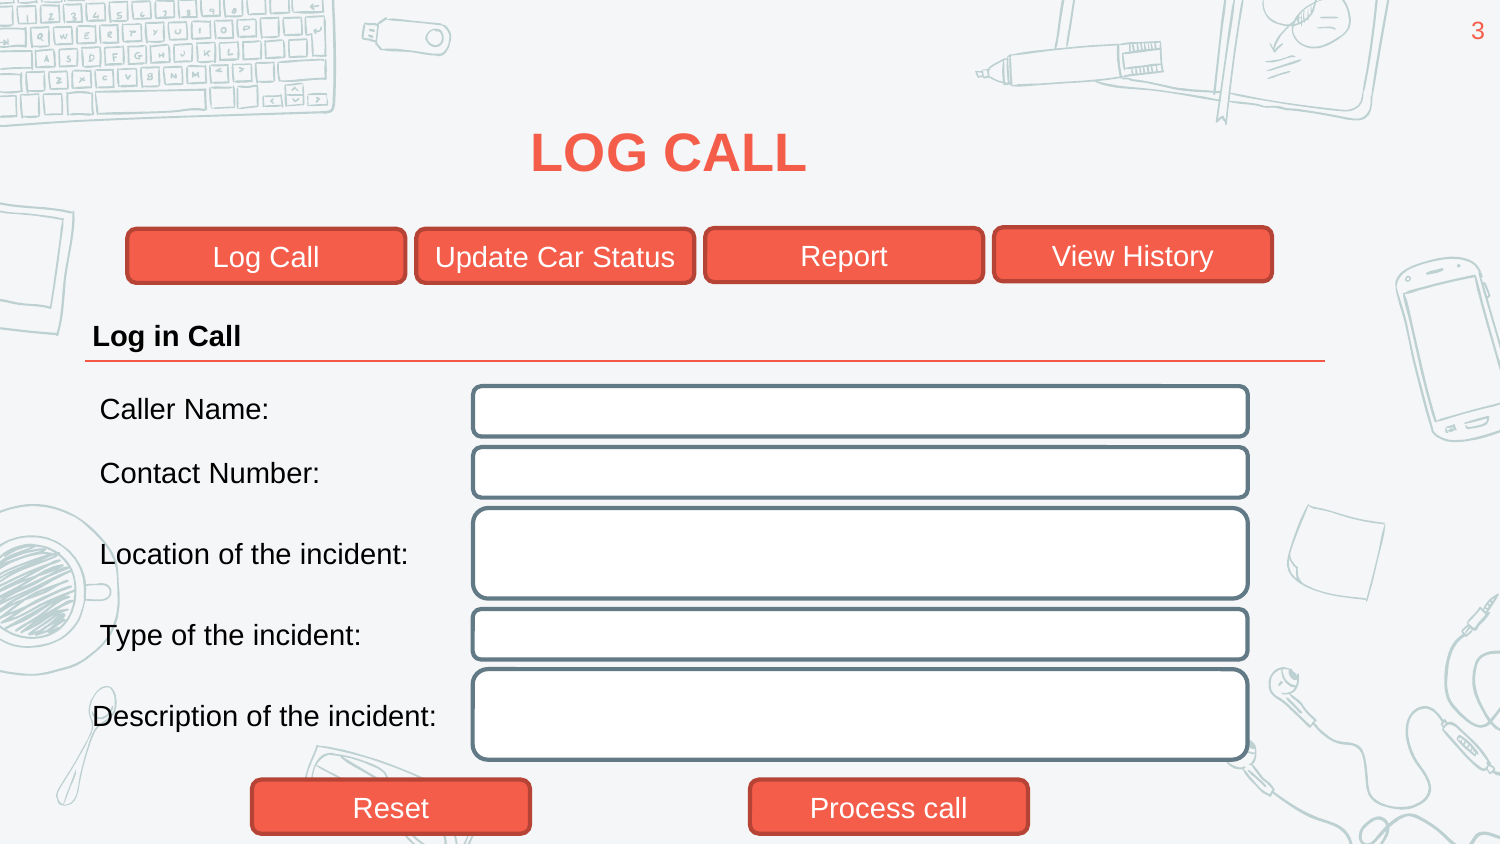

3
# LOG CALL
View History
Report
Log Call
Update Car Status
Log in Call
Caller Name:

Contact Number:

Location of the incident:
Type of the incident:

Description of the incident:
Reset
Process call